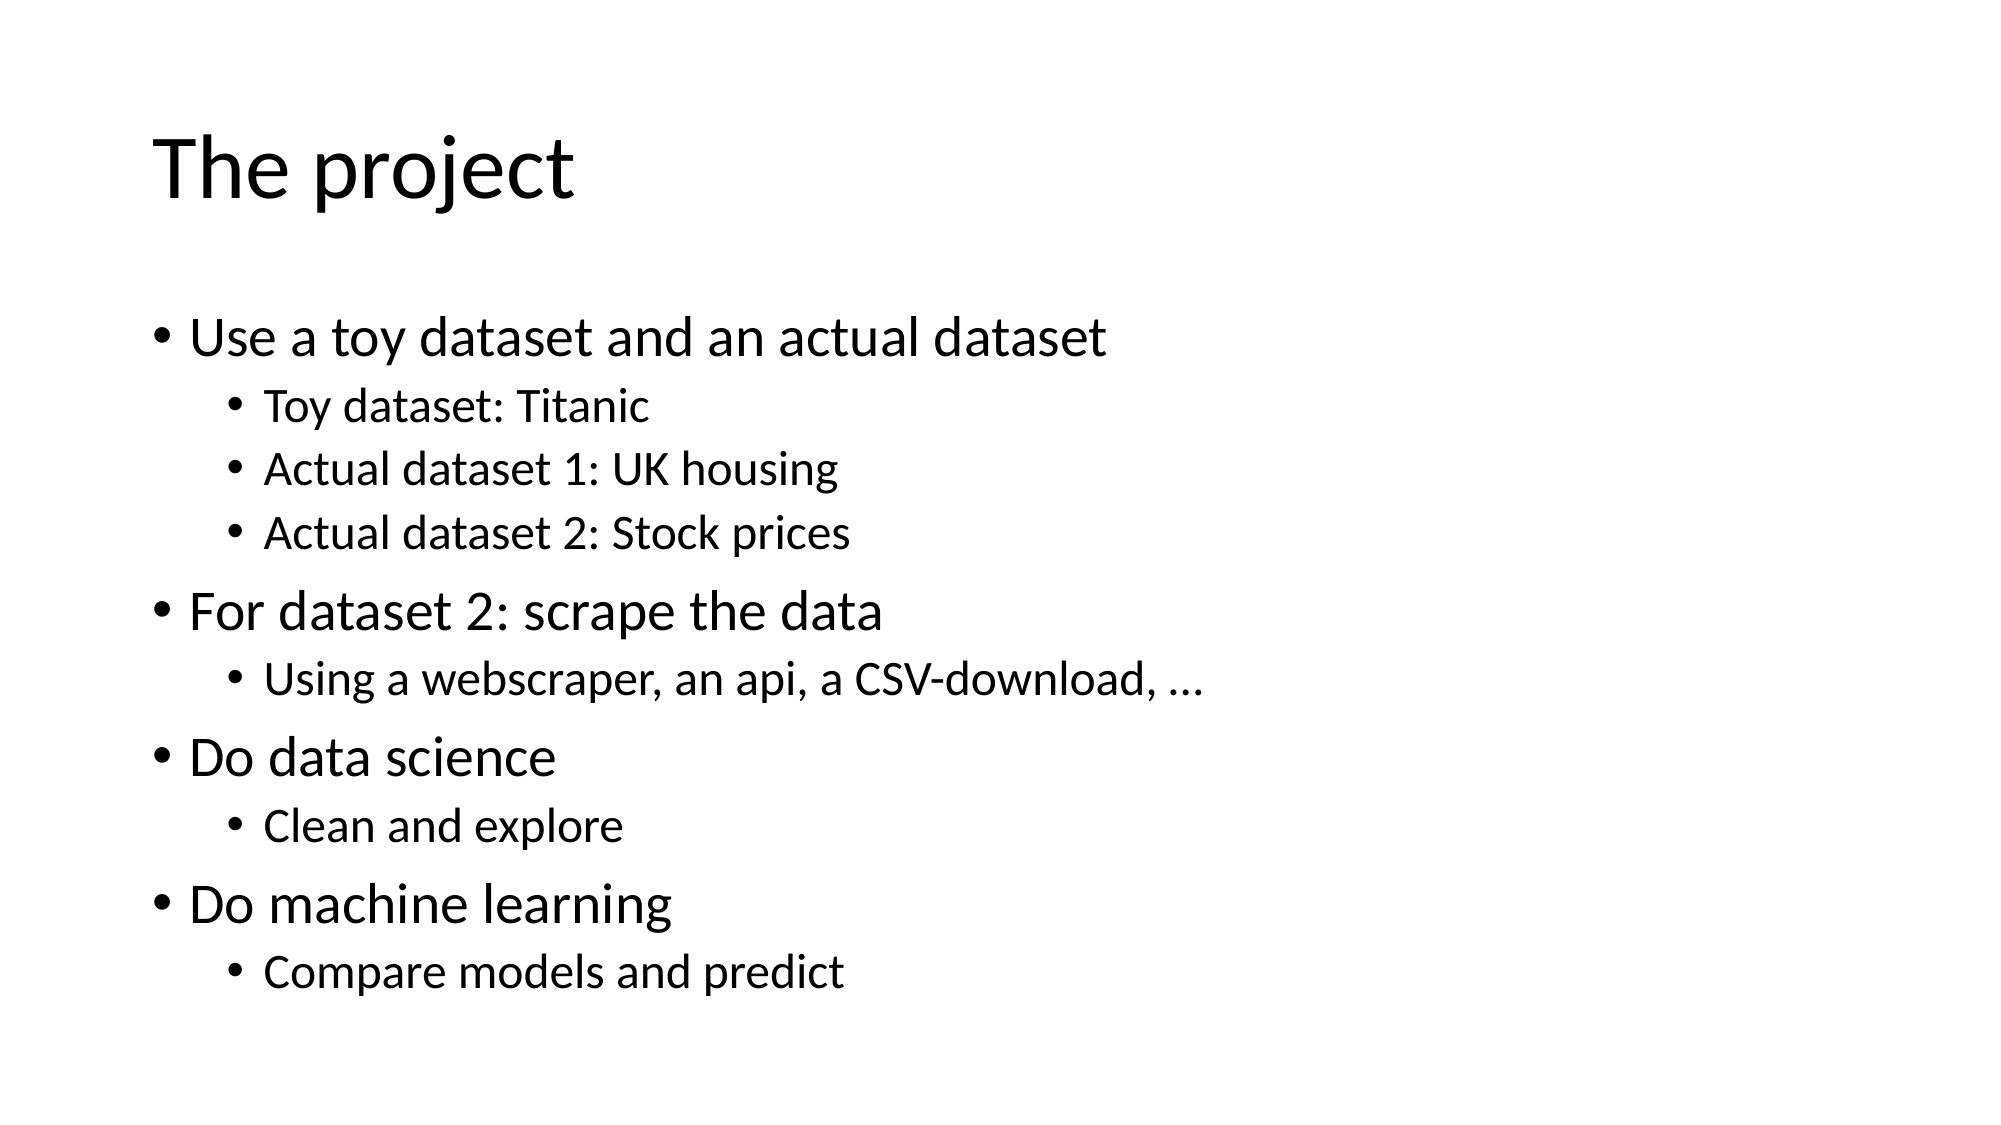

# The project
Use a toy dataset and an actual dataset
Toy dataset: Titanic
Actual dataset 1: UK housing
Actual dataset 2: Stock prices
For dataset 2: scrape the data
Using a webscraper, an api, a CSV-download, …
Do data science
Clean and explore
Do machine learning
Compare models and predict